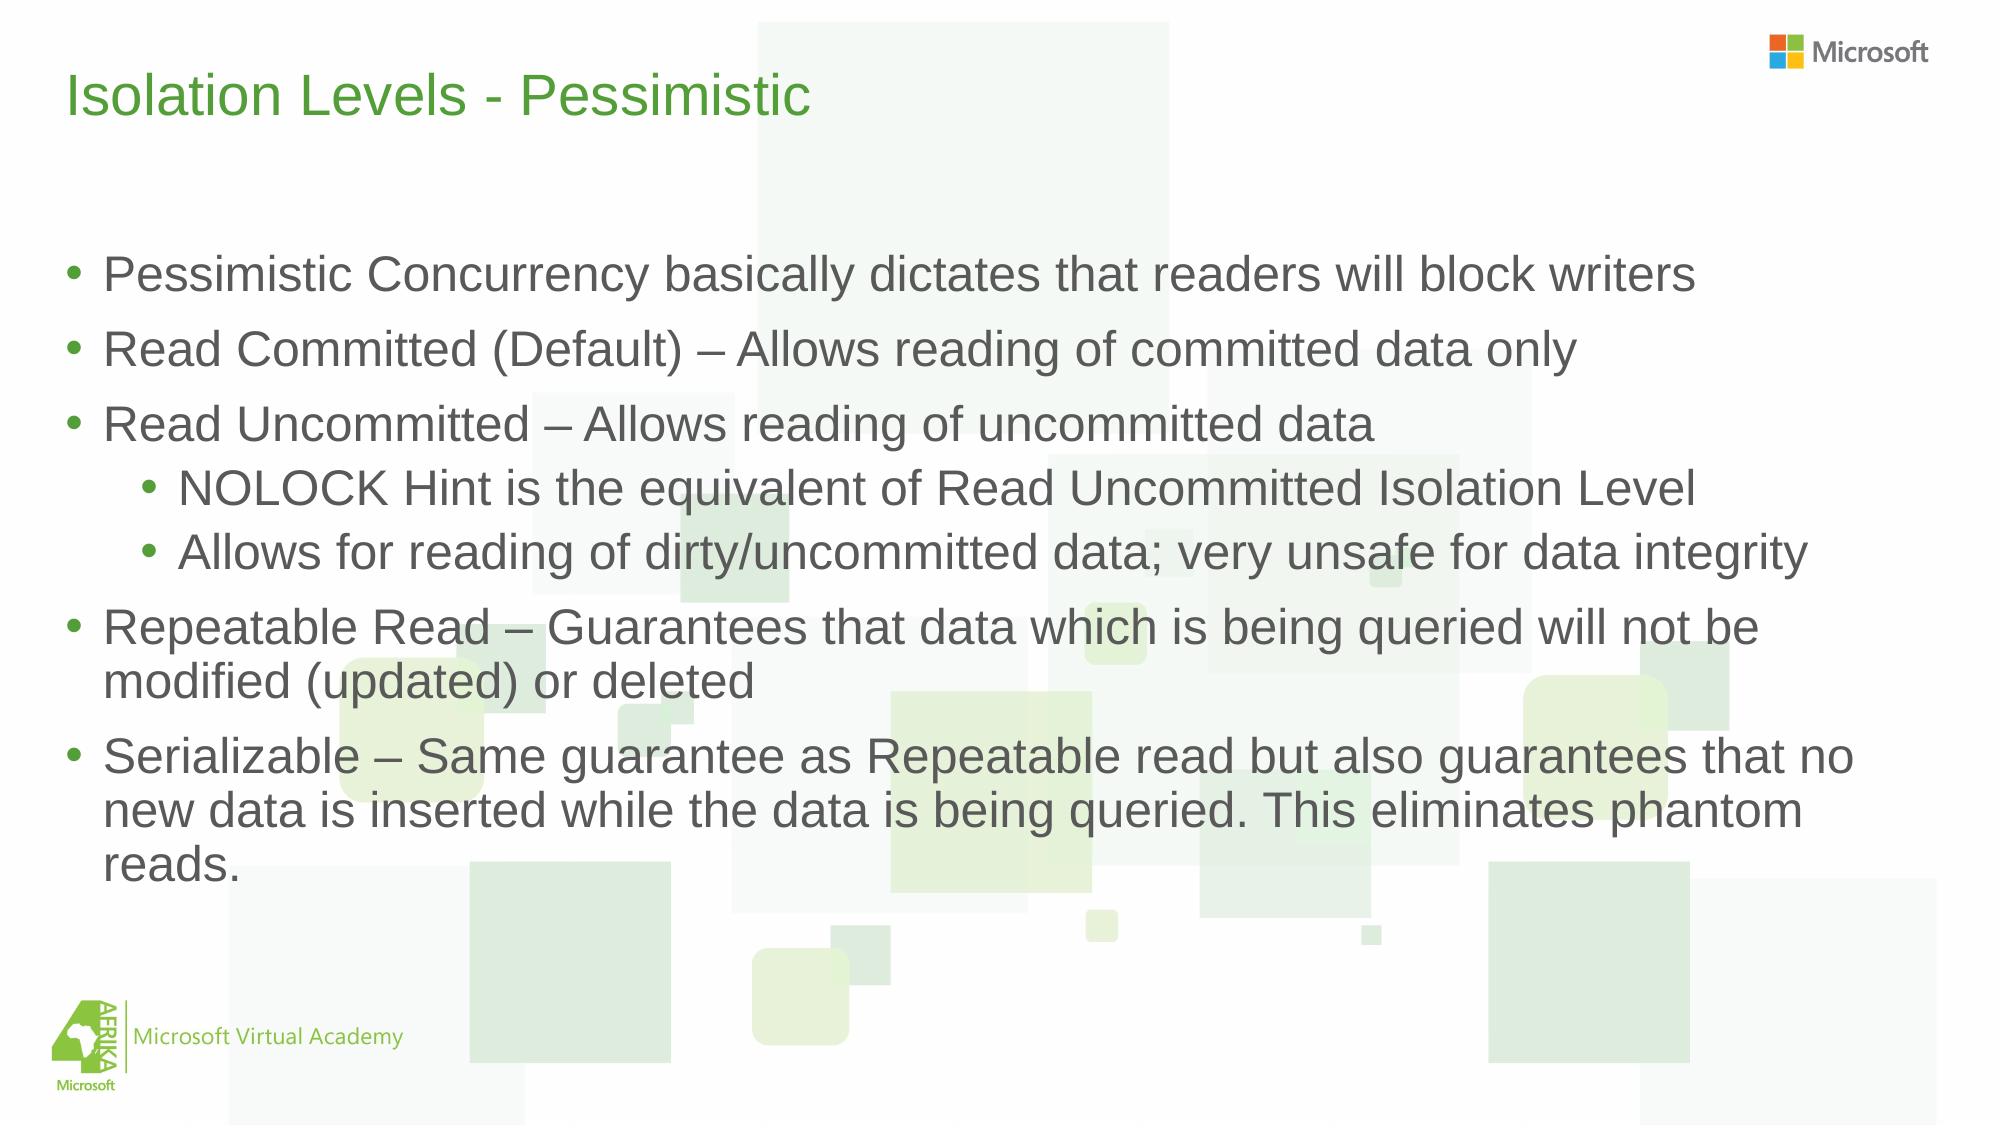

# Isolation Levels - Pessimistic
Pessimistic Concurrency basically dictates that readers will block writers
Read Committed (Default) – Allows reading of committed data only
Read Uncommitted – Allows reading of uncommitted data
NOLOCK Hint is the equivalent of Read Uncommitted Isolation Level
Allows for reading of dirty/uncommitted data; very unsafe for data integrity
Repeatable Read – Guarantees that data which is being queried will not be modified (updated) or deleted
Serializable – Same guarantee as Repeatable read but also guarantees that no new data is inserted while the data is being queried. This eliminates phantom reads.